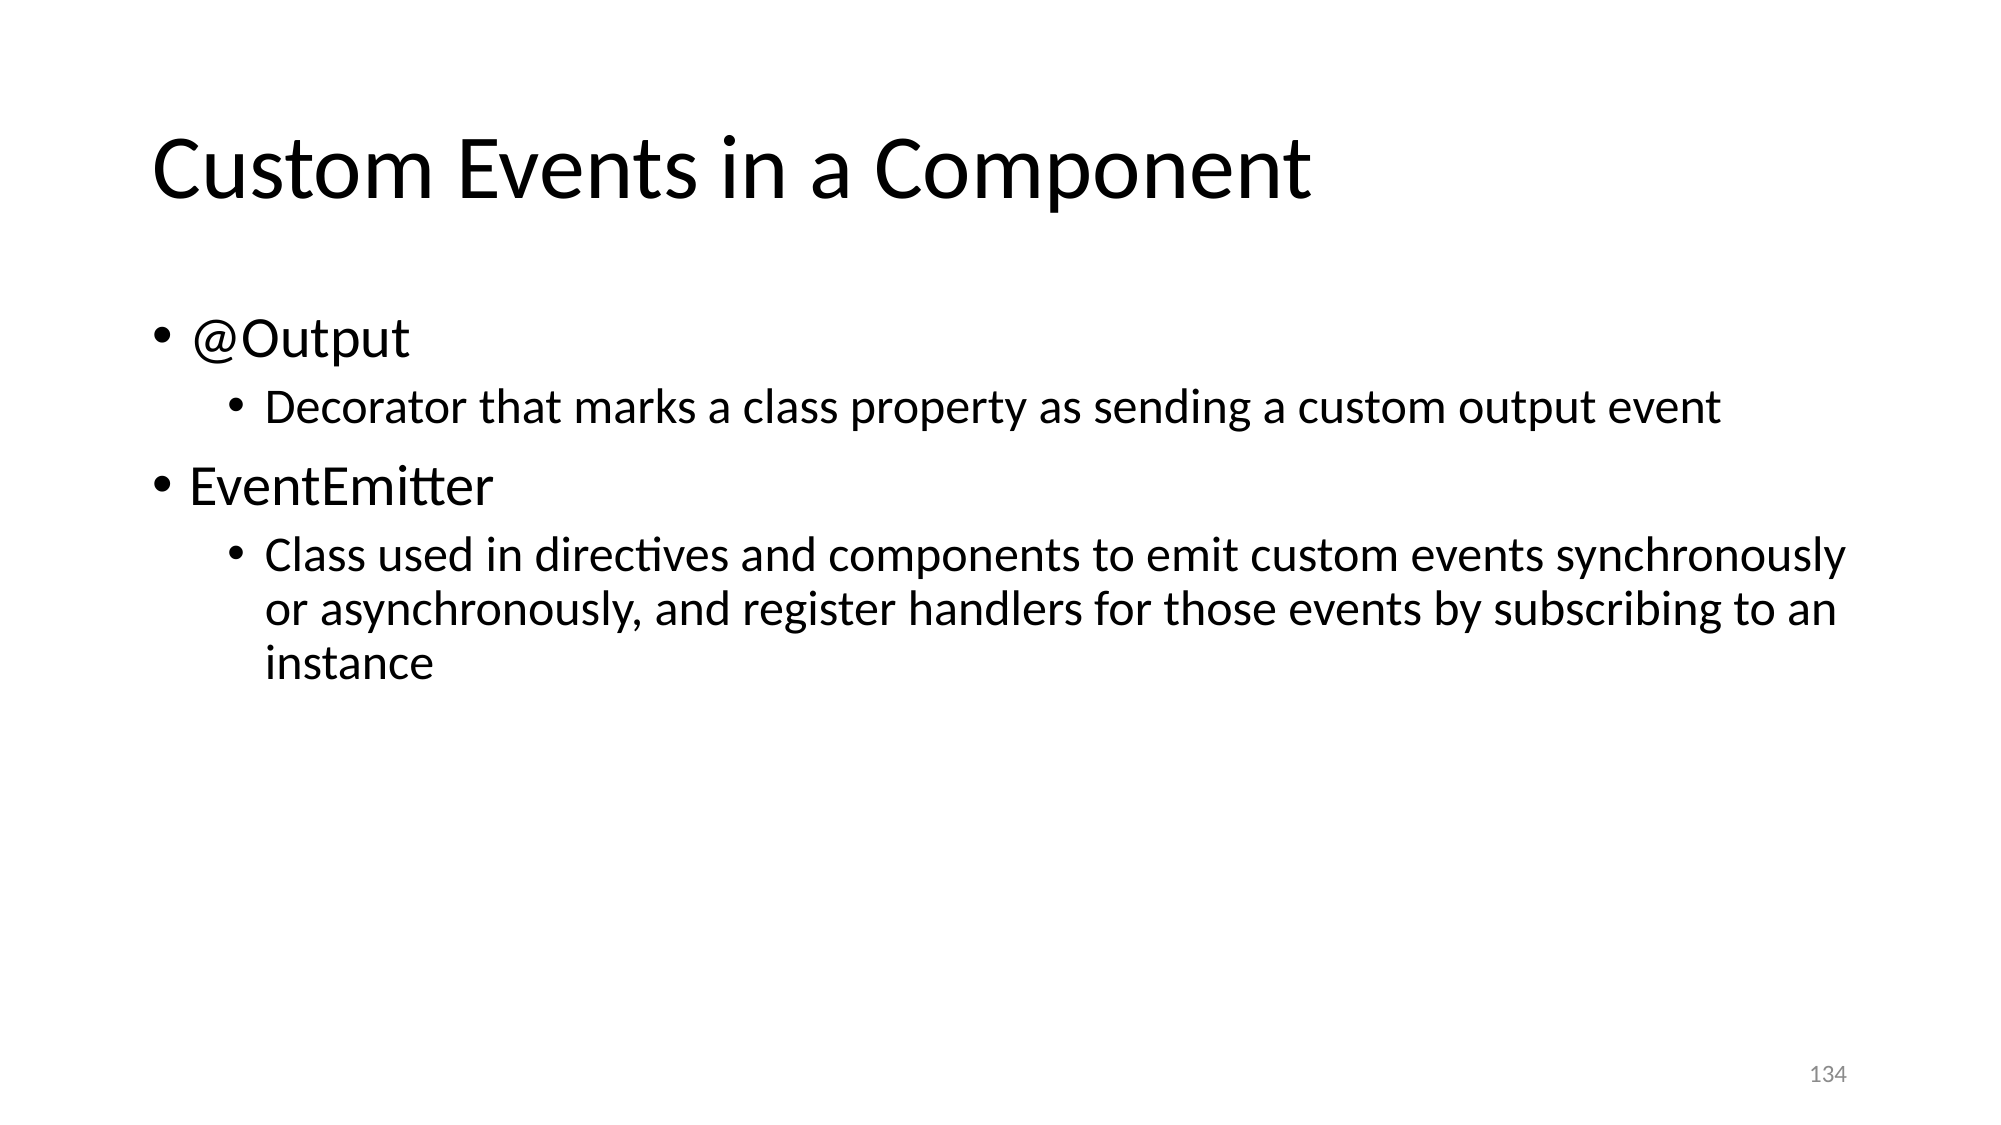

# Custom Events in a Component
@Output
Decorator that marks a class property as sending a custom output event
EventEmitter
Class used in directives and components to emit custom events synchronously or asynchronously, and register handlers for those events by subscribing to an instance

134